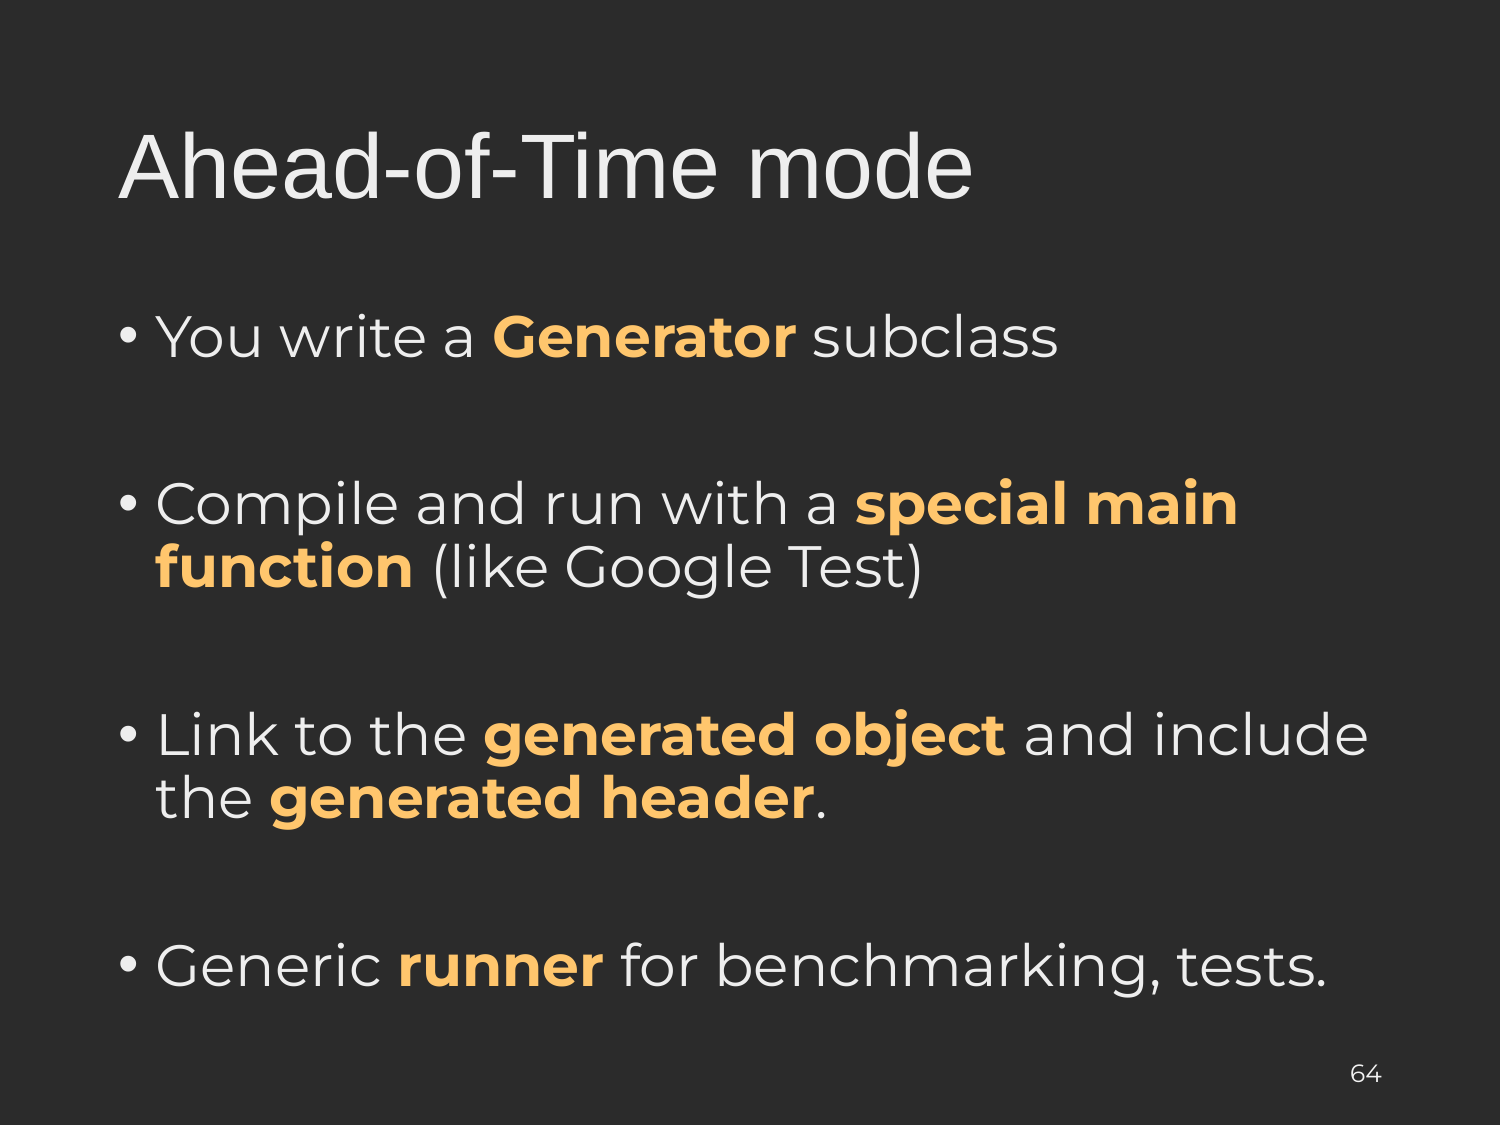

# Ahead-of-Time mode
You write a Generator subclass

Compile and run with a special main function (like Google Test)

Link to the generated object and include the generated header.

Generic runner for benchmarking, tests.
64